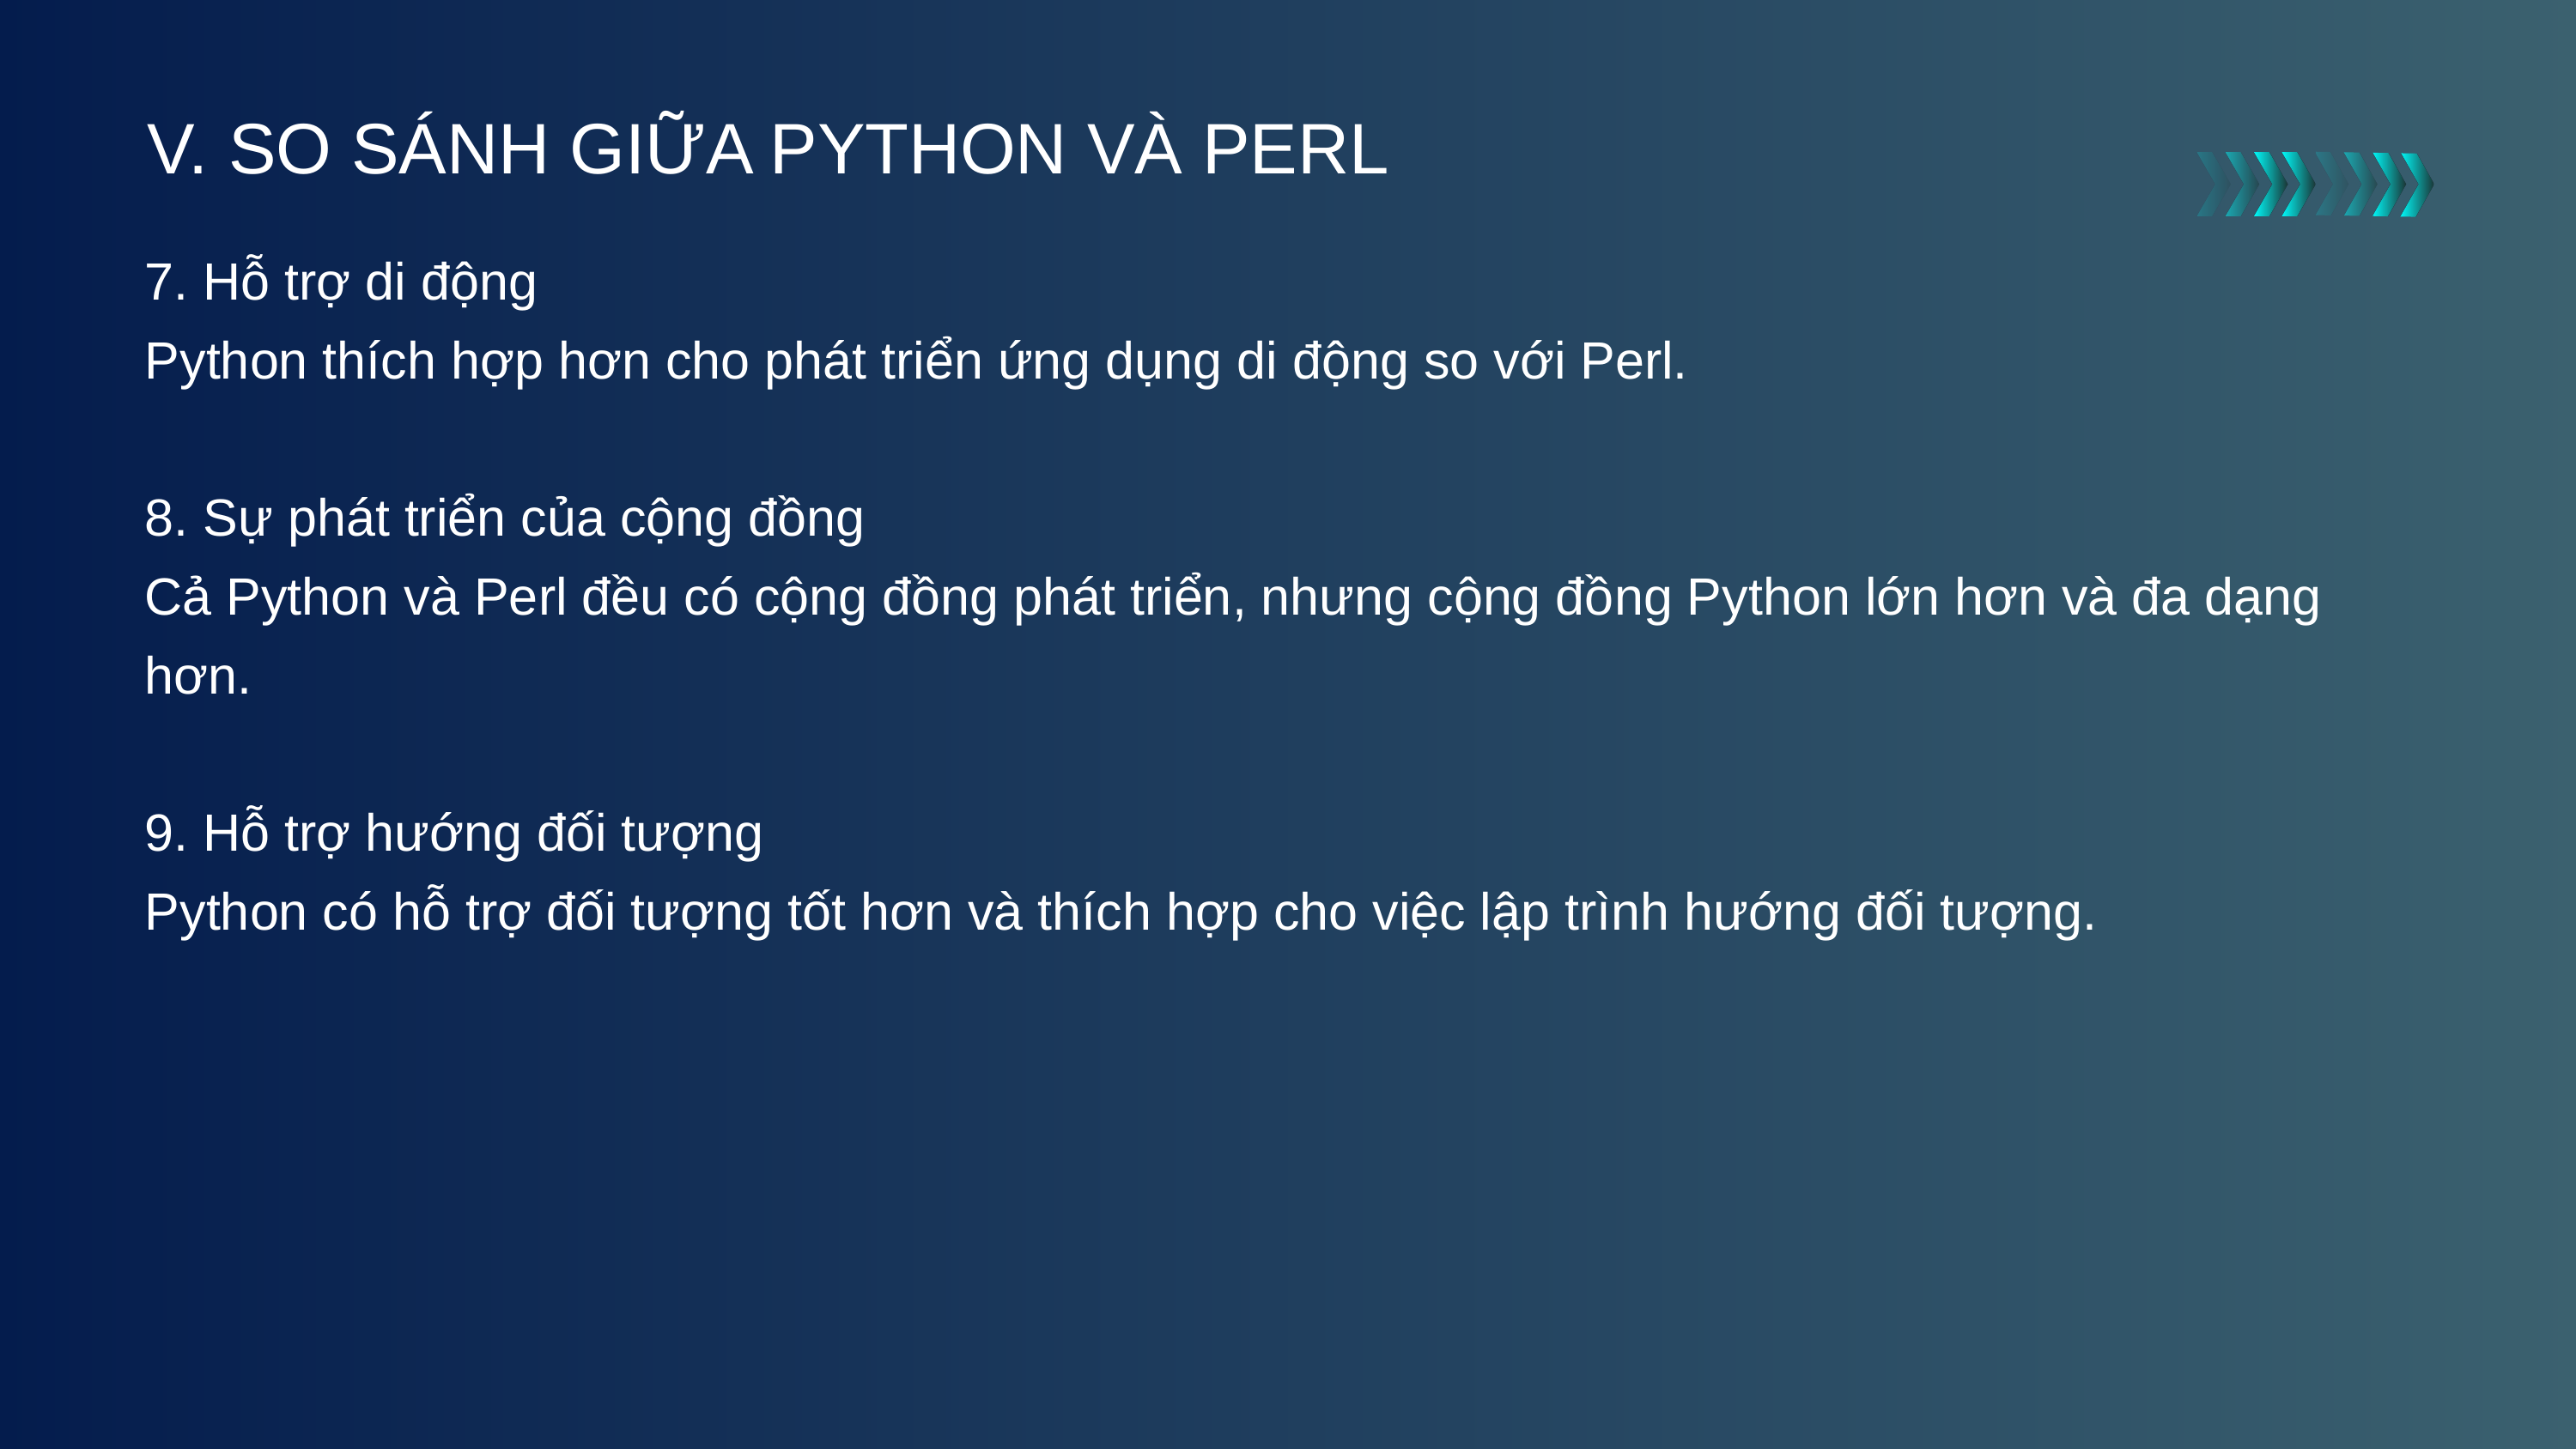

V. SO SÁNH GIỮA PYTHON VÀ PERL

7. Hỗ trợ di động
Python thích hợp hơn cho phát triển ứng dụng di động so với Perl.

8. Sự phát triển của cộng đồng
Cả Python và Perl đều có cộng đồng phát triển, nhưng cộng đồng Python lớn hơn và đa dạng hơn.

9. Hỗ trợ hướng đối tượng
Python có hỗ trợ đối tượng tốt hơn và thích hợp cho việc lập trình hướng đối tượng.